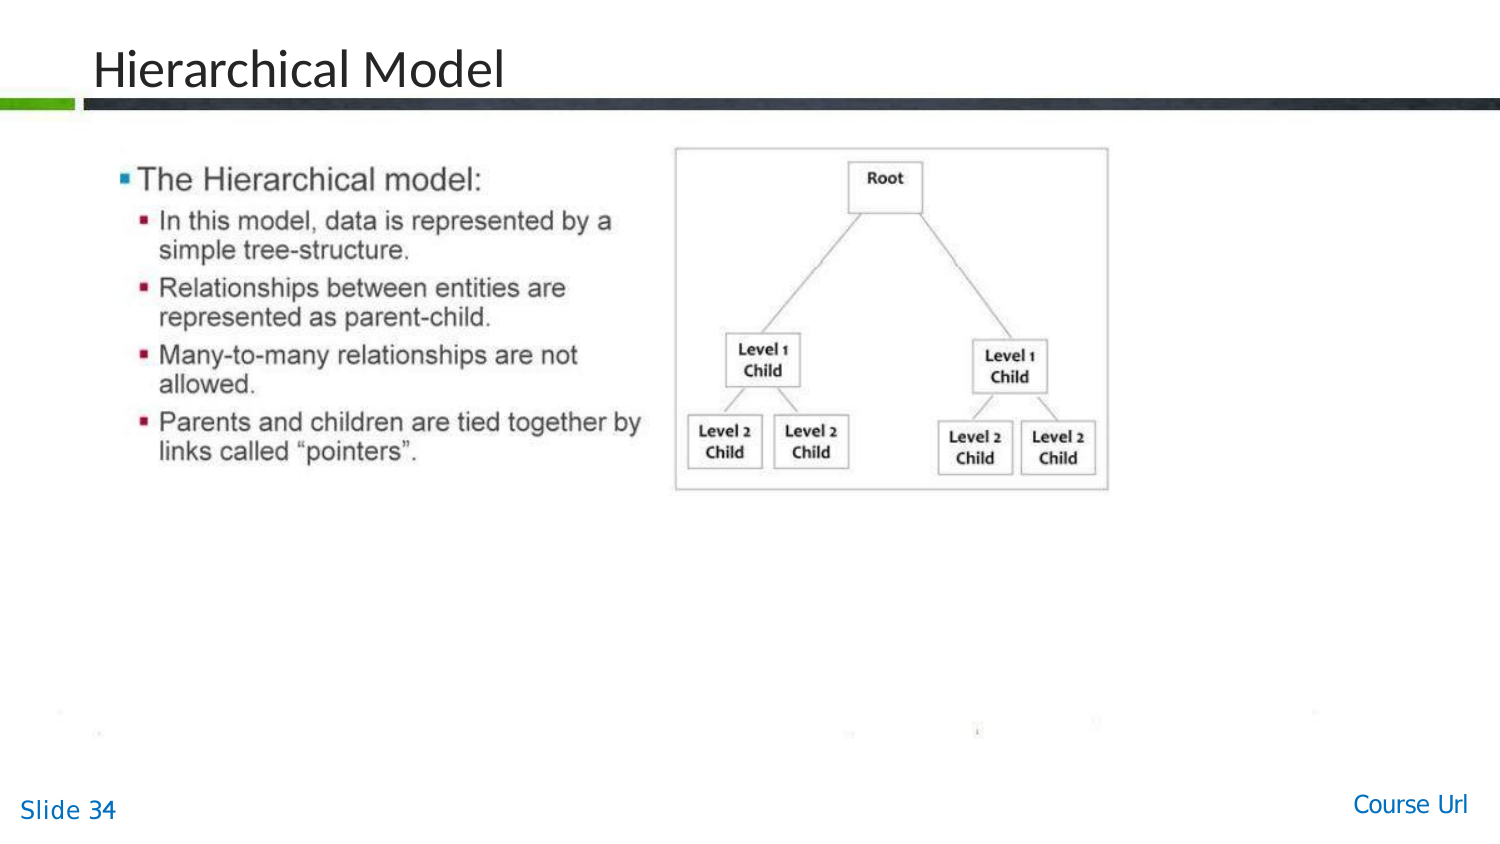

# Hierarchical Model

Course Url
Slide 34